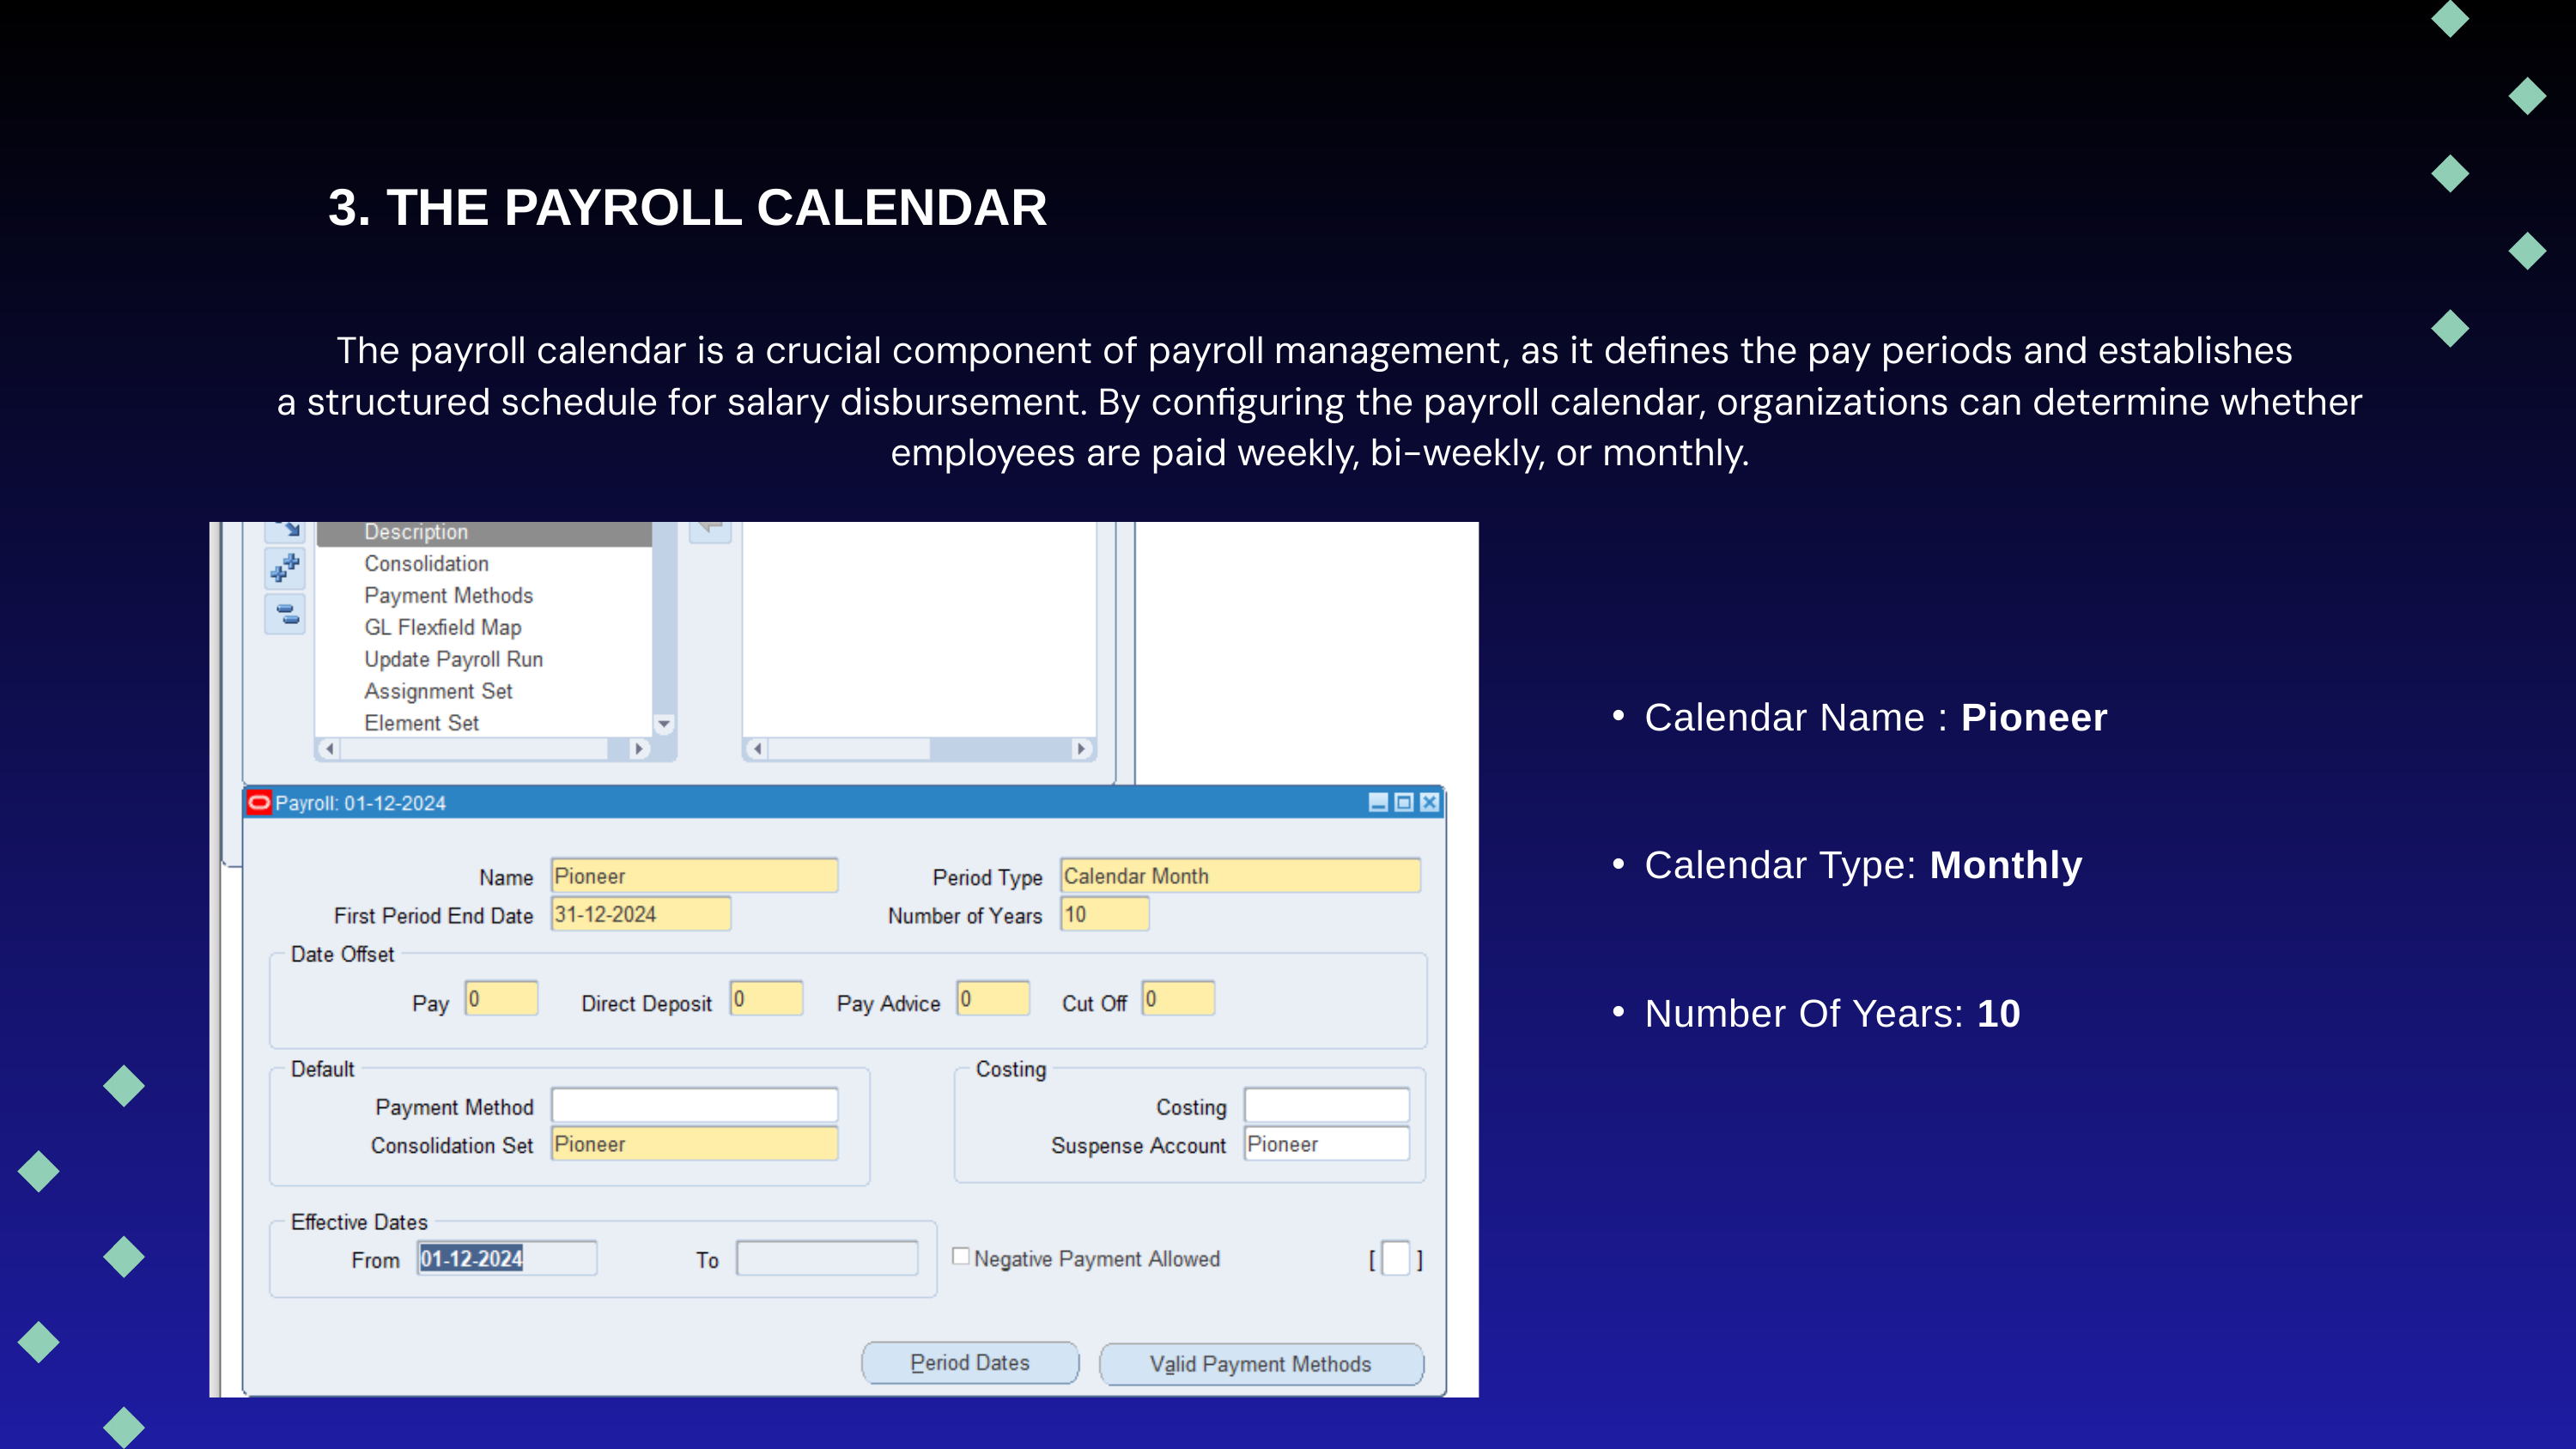

3. THE PAYROLL CALENDAR

The payroll calendar is a crucial component of payroll management, as it defines the pay periods and establishes
a structured schedule for salary disbursement. By configuring the payroll calendar, organizations can determine whether employees are paid weekly, bi-weekly, or monthly.

Calendar Name : Pioneer

Calendar Type: Monthly

Number Of Years: 10